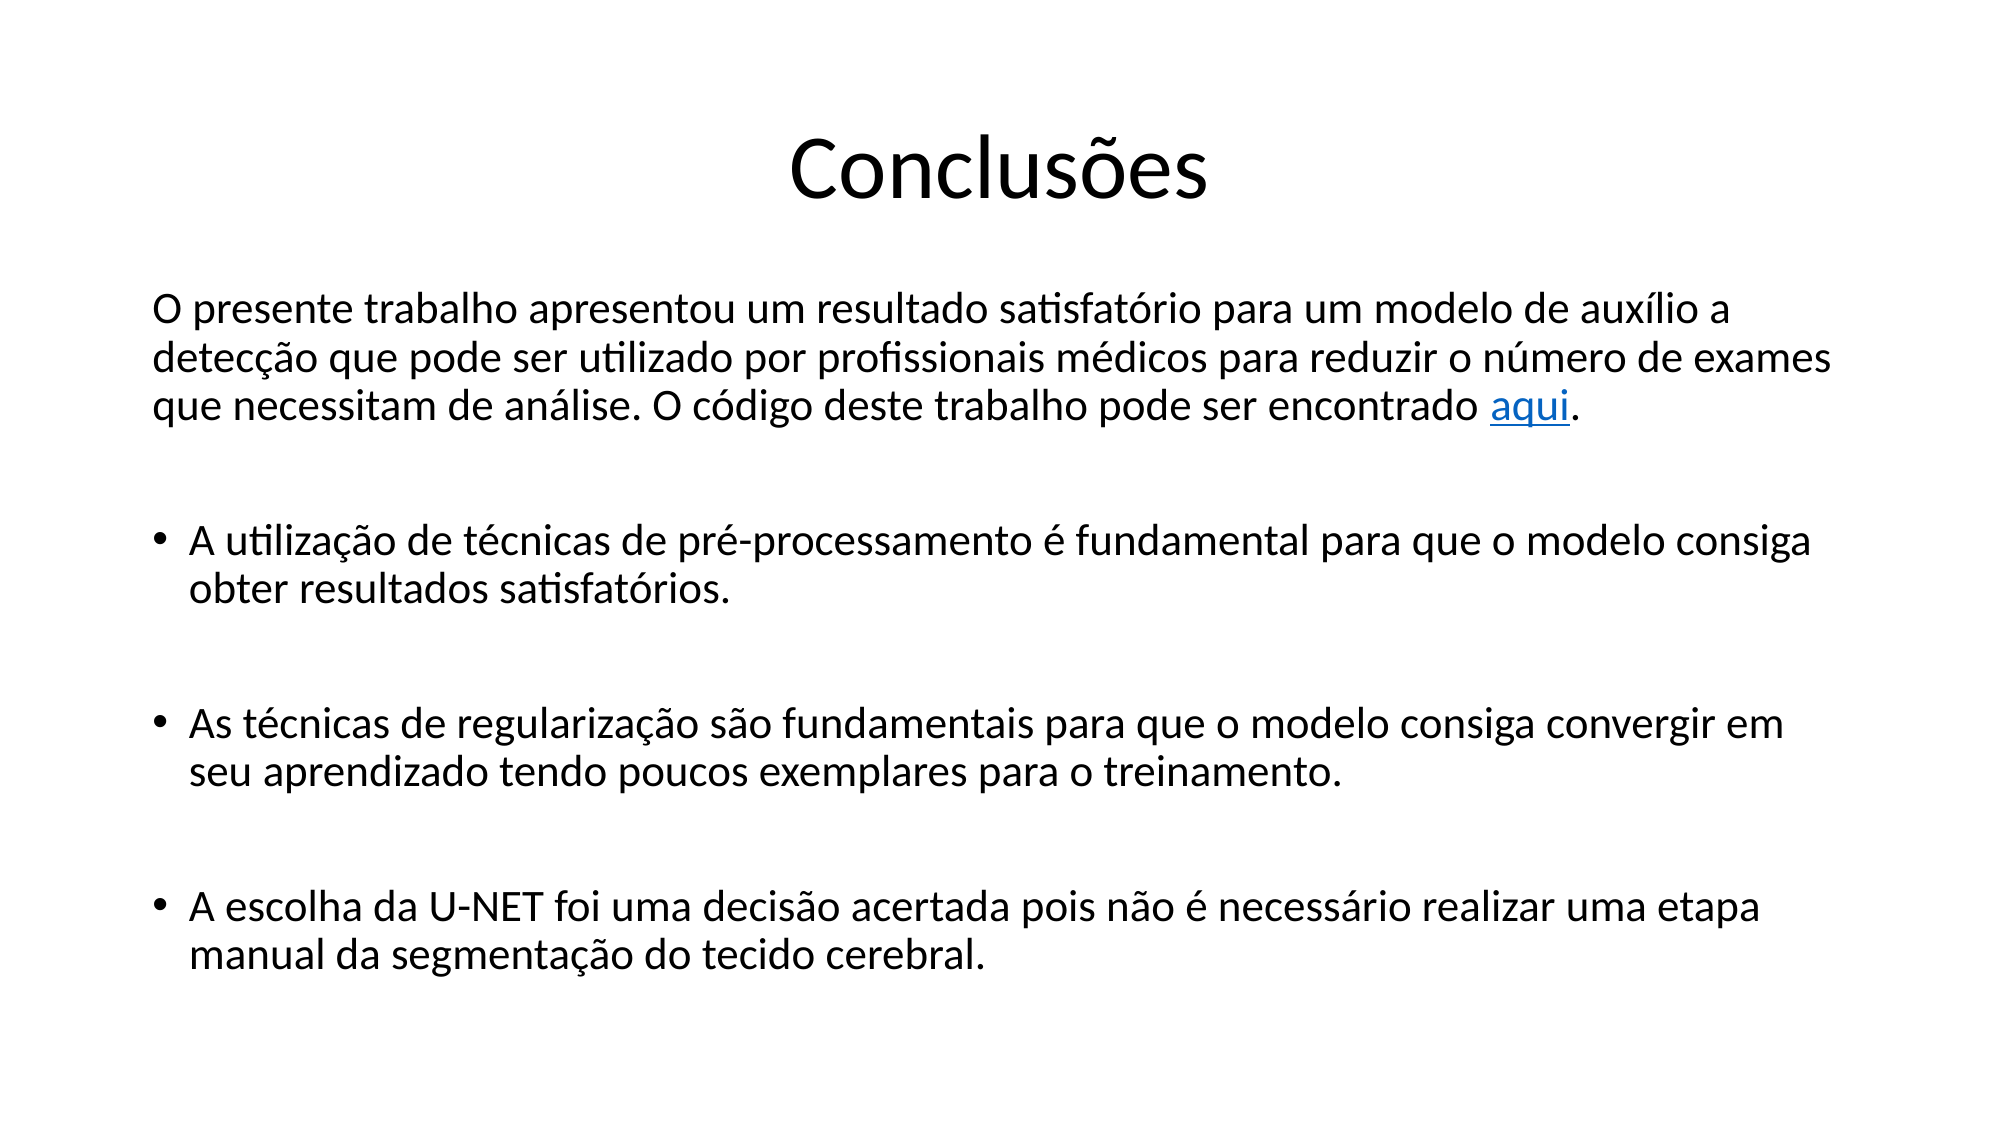

# Conclusões
O presente trabalho apresentou um resultado satisfatório para um modelo de auxílio a detecção que pode ser utilizado por profissionais médicos para reduzir o número de exames que necessitam de análise. O código deste trabalho pode ser encontrado aqui.

A utilização de técnicas de pré-processamento é fundamental para que o modelo consiga obter resultados satisfatórios.

As técnicas de regularização são fundamentais para que o modelo consiga convergir em seu aprendizado tendo poucos exemplares para o treinamento.

A escolha da U-NET foi uma decisão acertada pois não é necessário realizar uma etapa manual da segmentação do tecido cerebral.